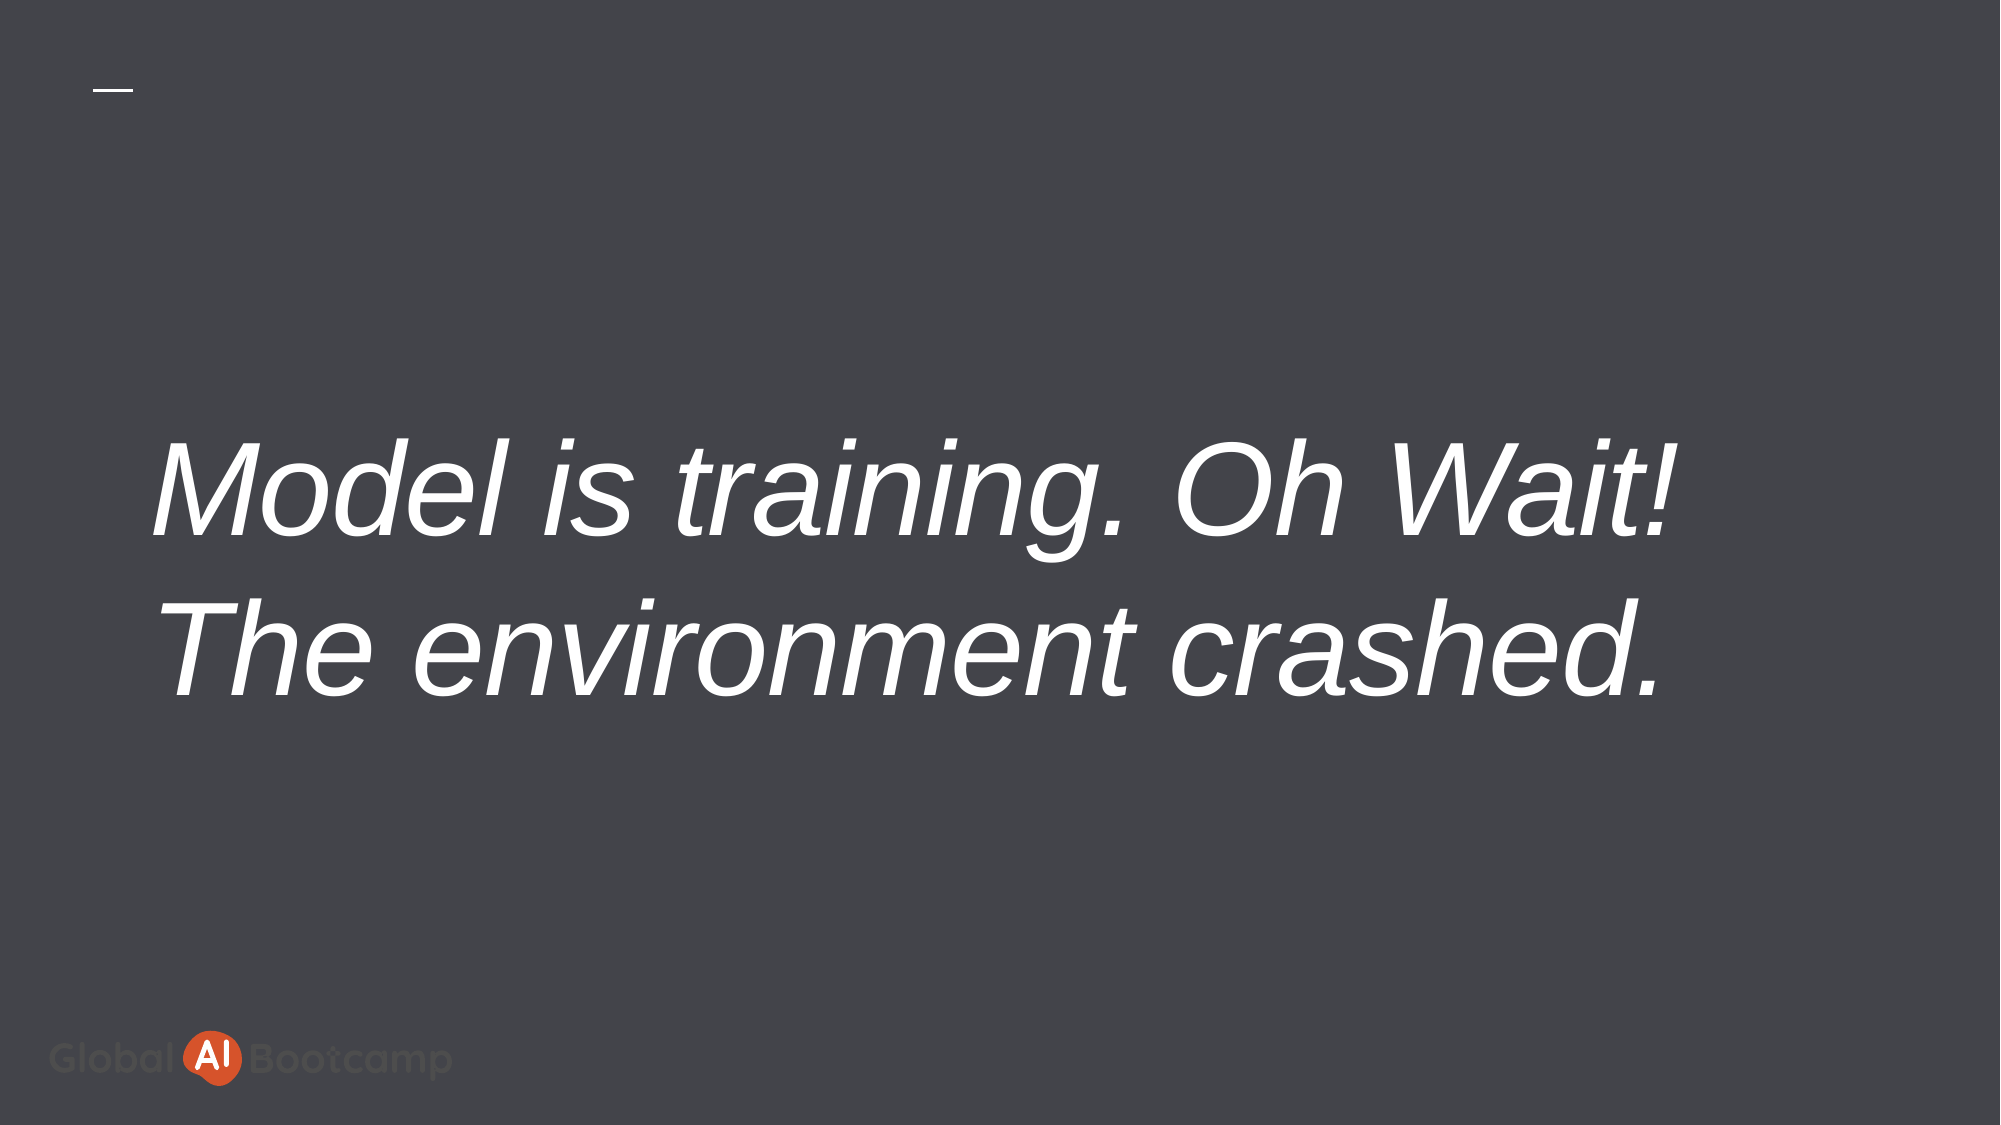

# Model is training. Oh Wait! The environment crashed.